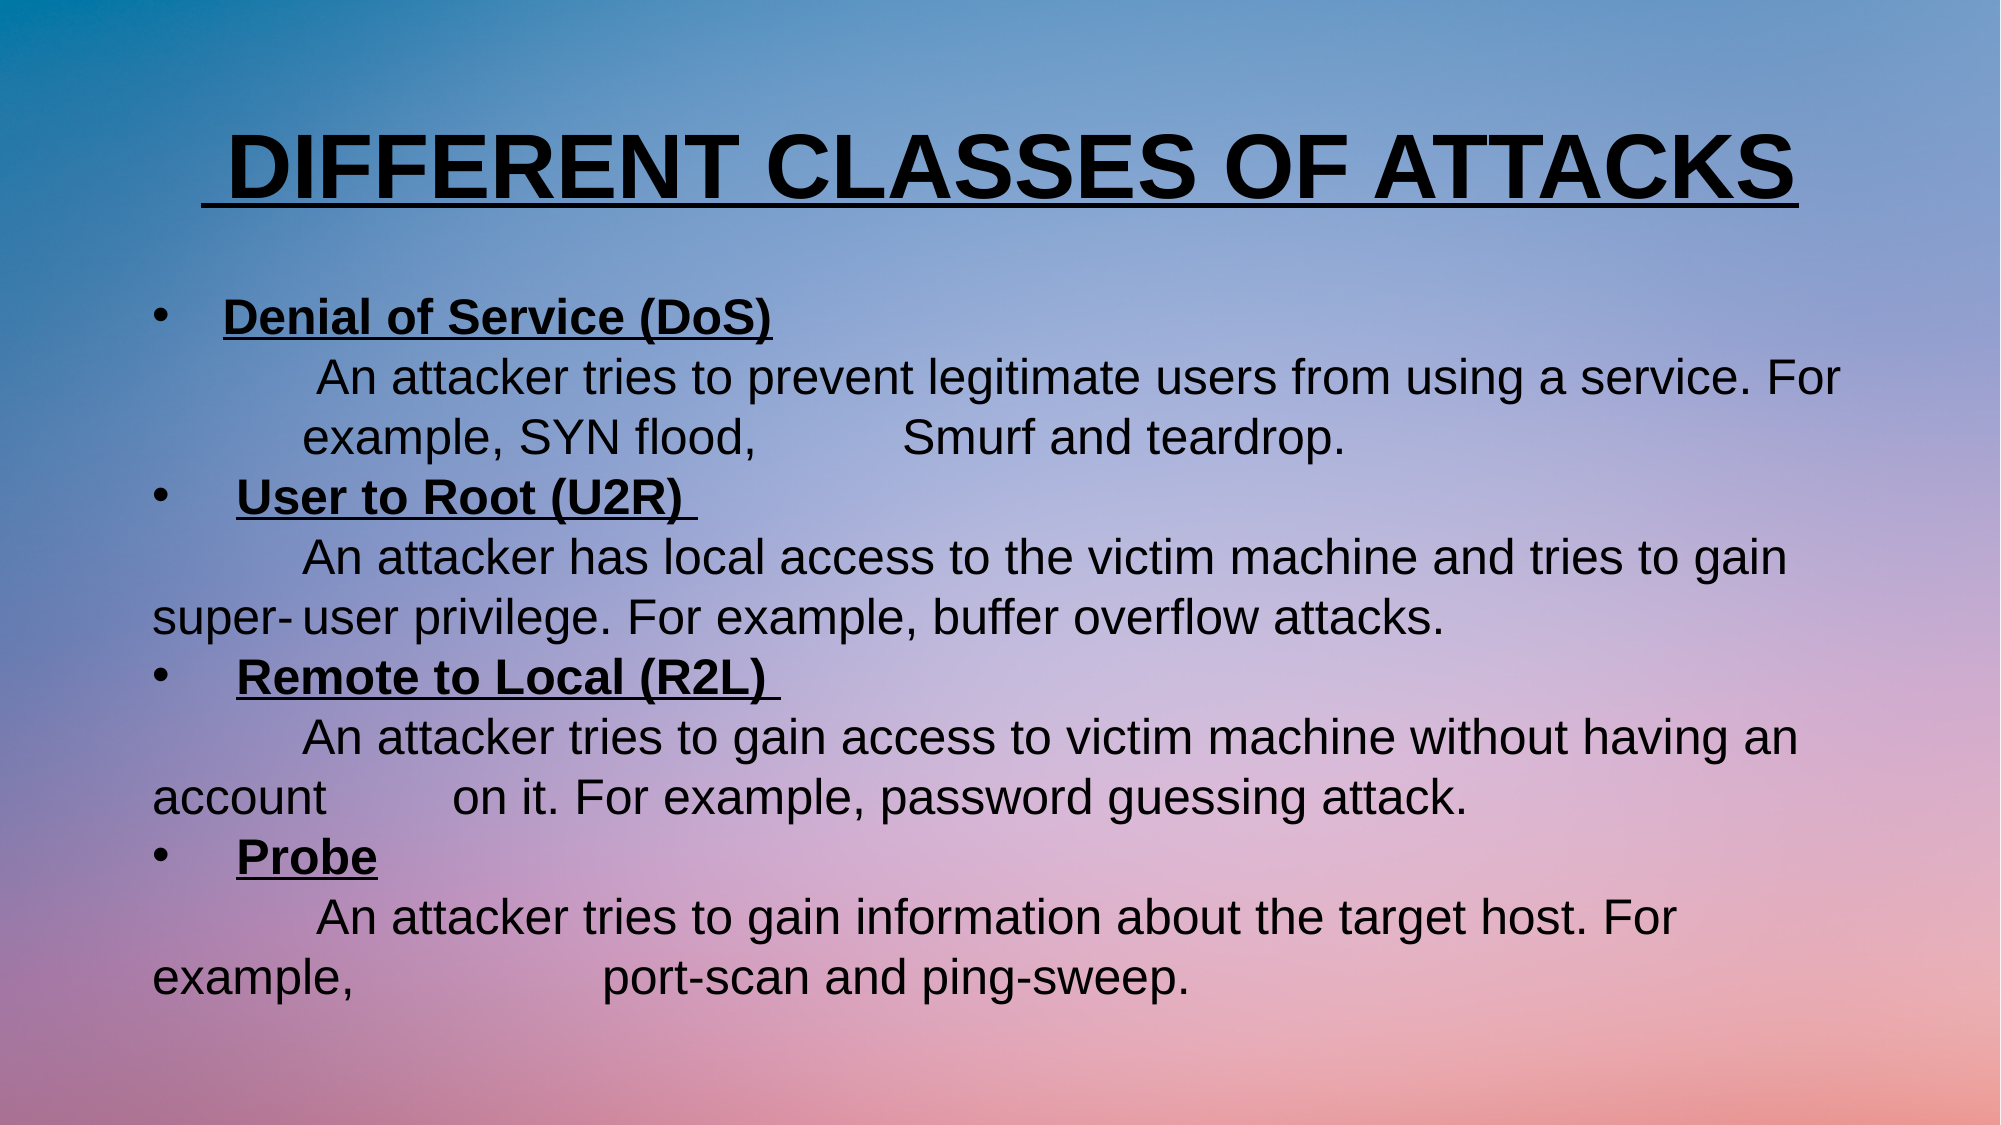

# DIFFERENT CLASSES OF ATTACKS
 Denial of Service (DoS)
	 An attacker tries to prevent legitimate users from using a service. For 	example, SYN flood, 	Smurf and teardrop.
  User to Root (U2R)
	An attacker has local access to the victim machine and tries to gain super-	user privilege. For example, buffer overflow attacks.
  Remote to Local (R2L)
	An attacker tries to gain access to victim machine without having an account 	on it. For example, password guessing attack.
  Probe
	 An attacker tries to gain information about the target host. For example,       	port-scan and ping-sweep.